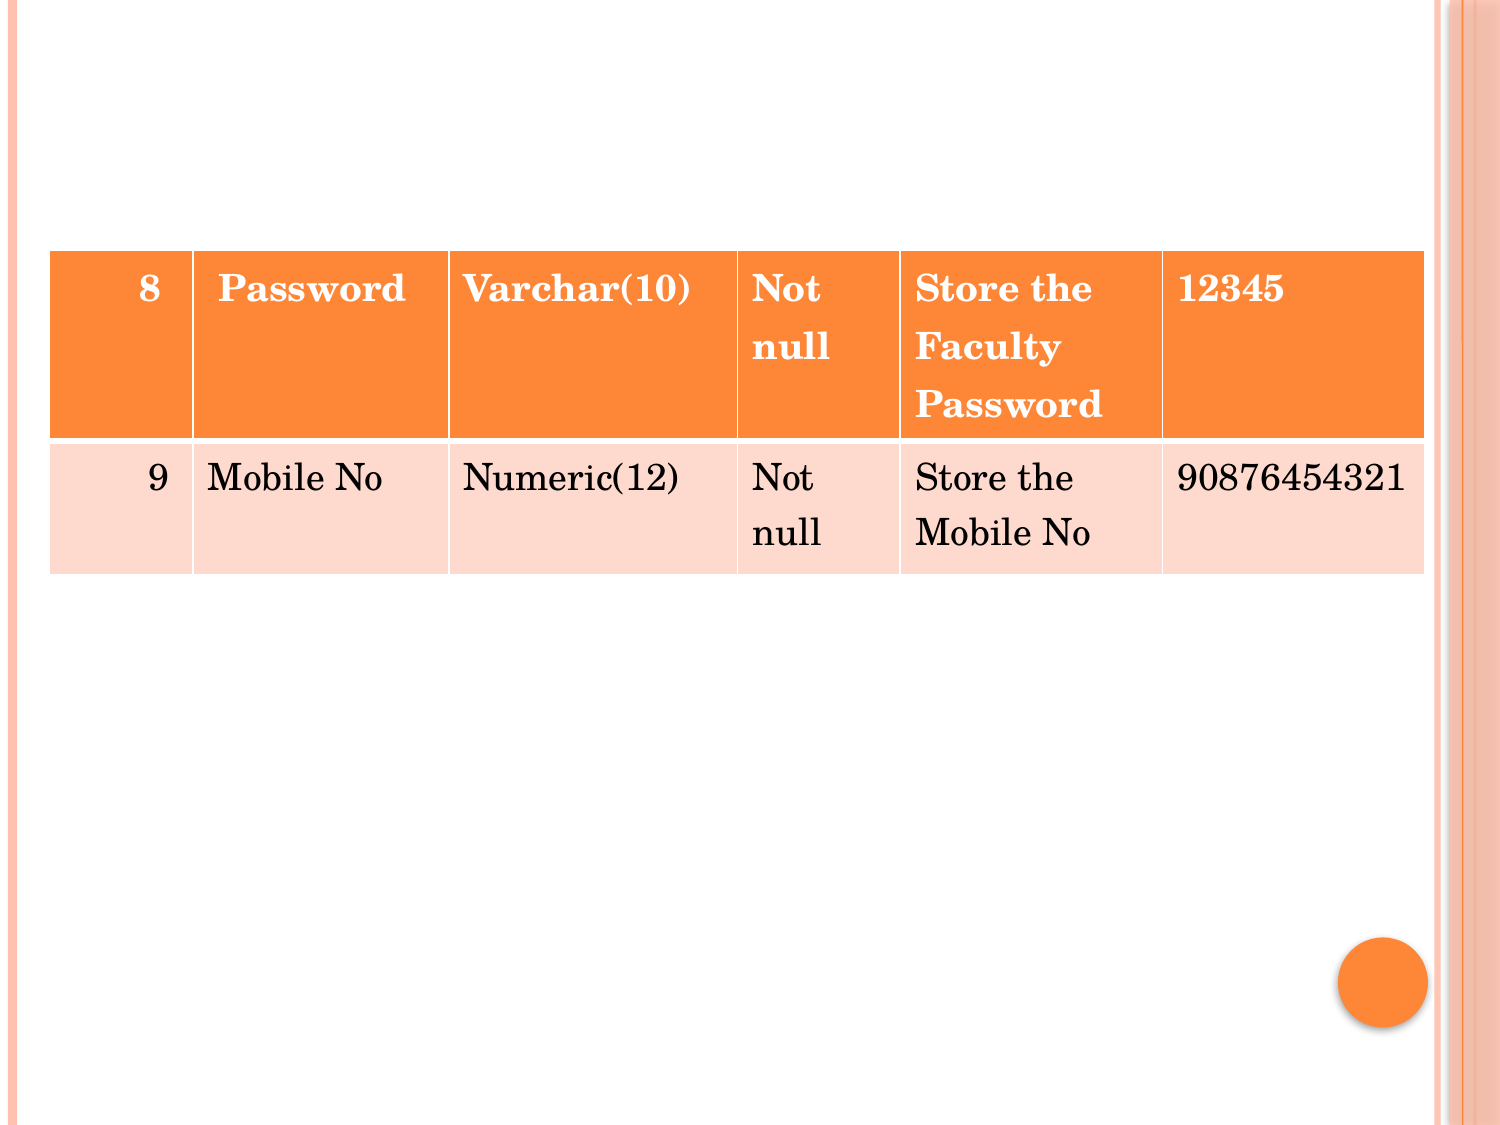

| 8 | Password | Varchar(10) | Not null | Store the Faculty Password | 12345 |
| --- | --- | --- | --- | --- | --- |
| 9 | Mobile No | Numeric(12) | Not null | Store the Mobile No | 90876454321 |